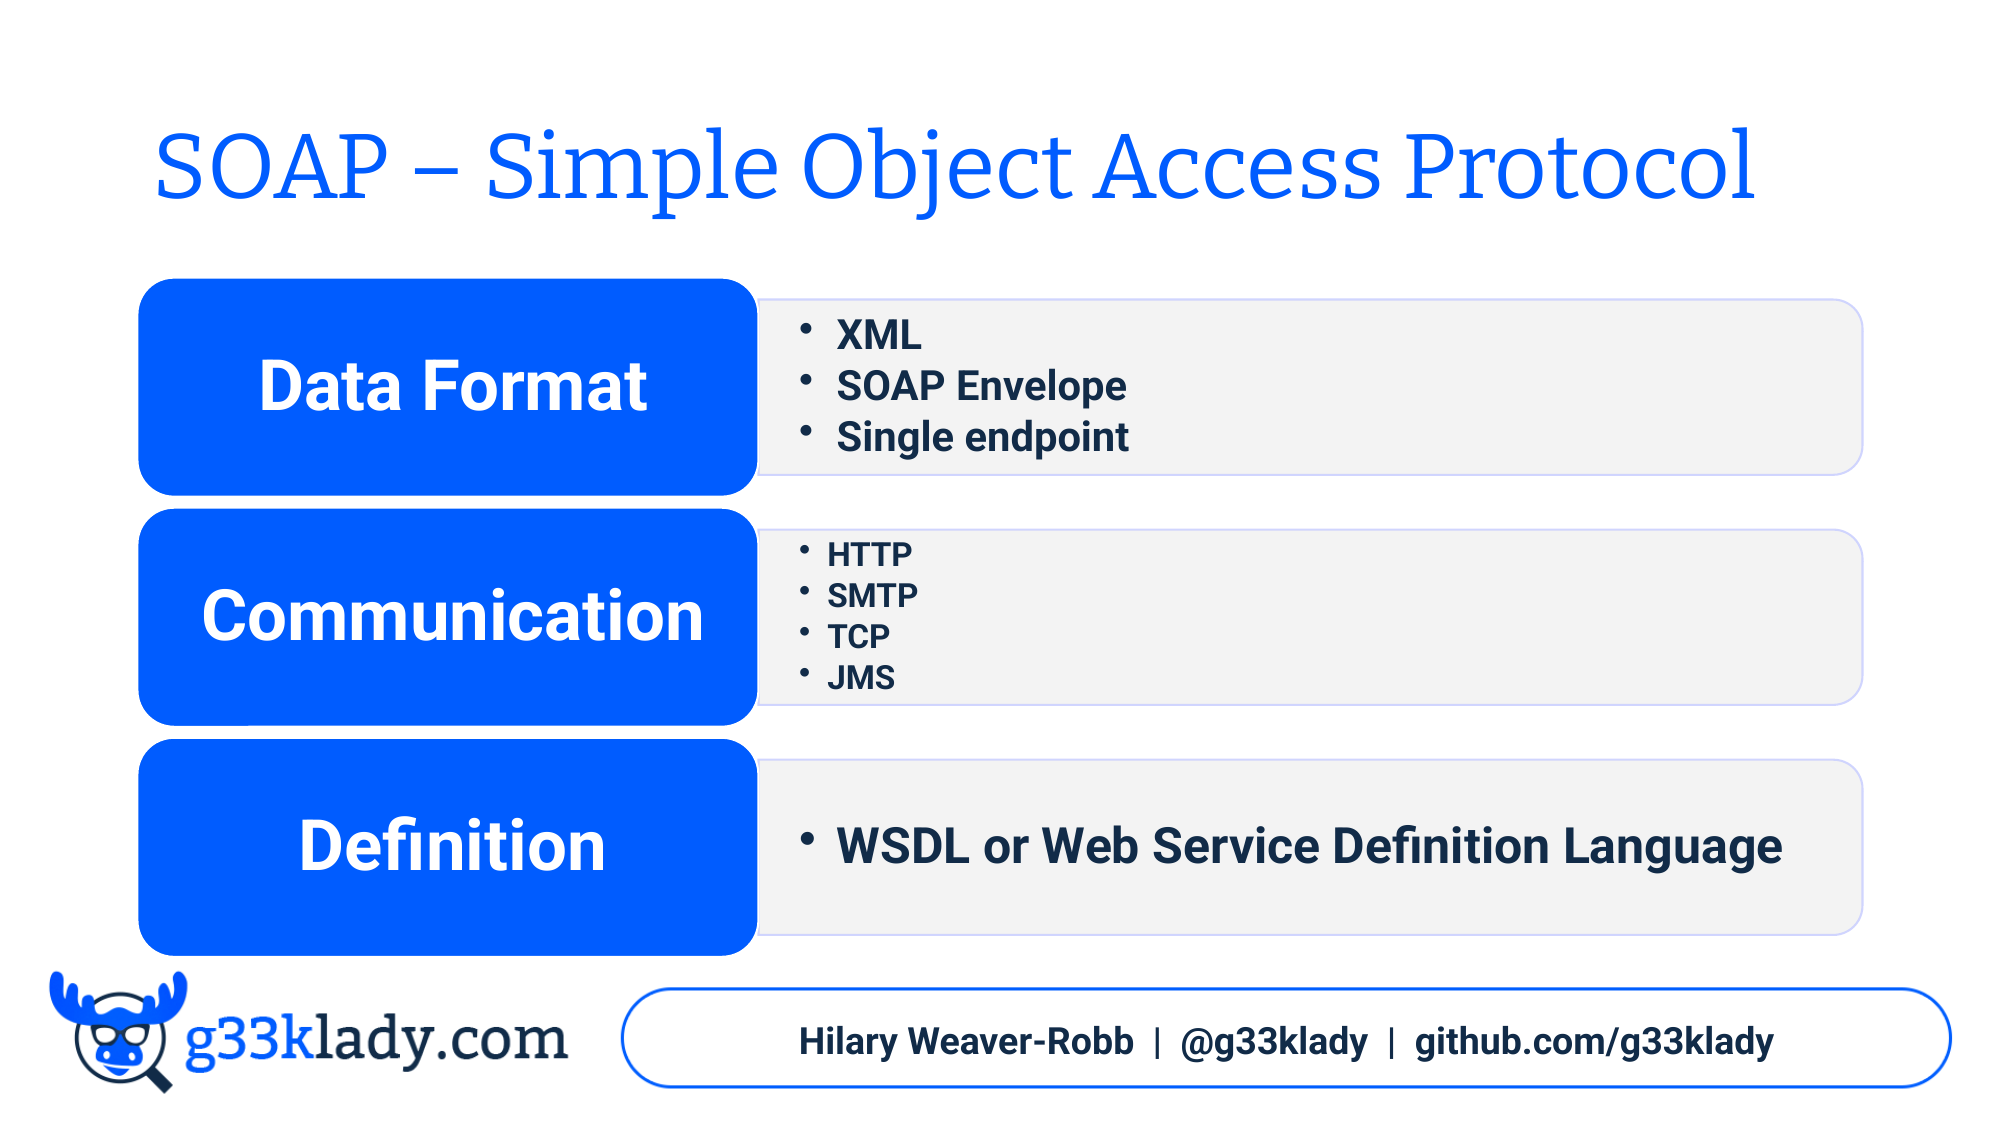

# SOAP – Simple Object Access Protocol
XML
SOAP Envelope
Single endpoint
Data Format
HTTP
SMTP
TCP
JMS
Communication
WSDL or Web Service Definition Language
Definition
Hilary Weaver-Robb  |  @g33klady  |  github.com/g33klady